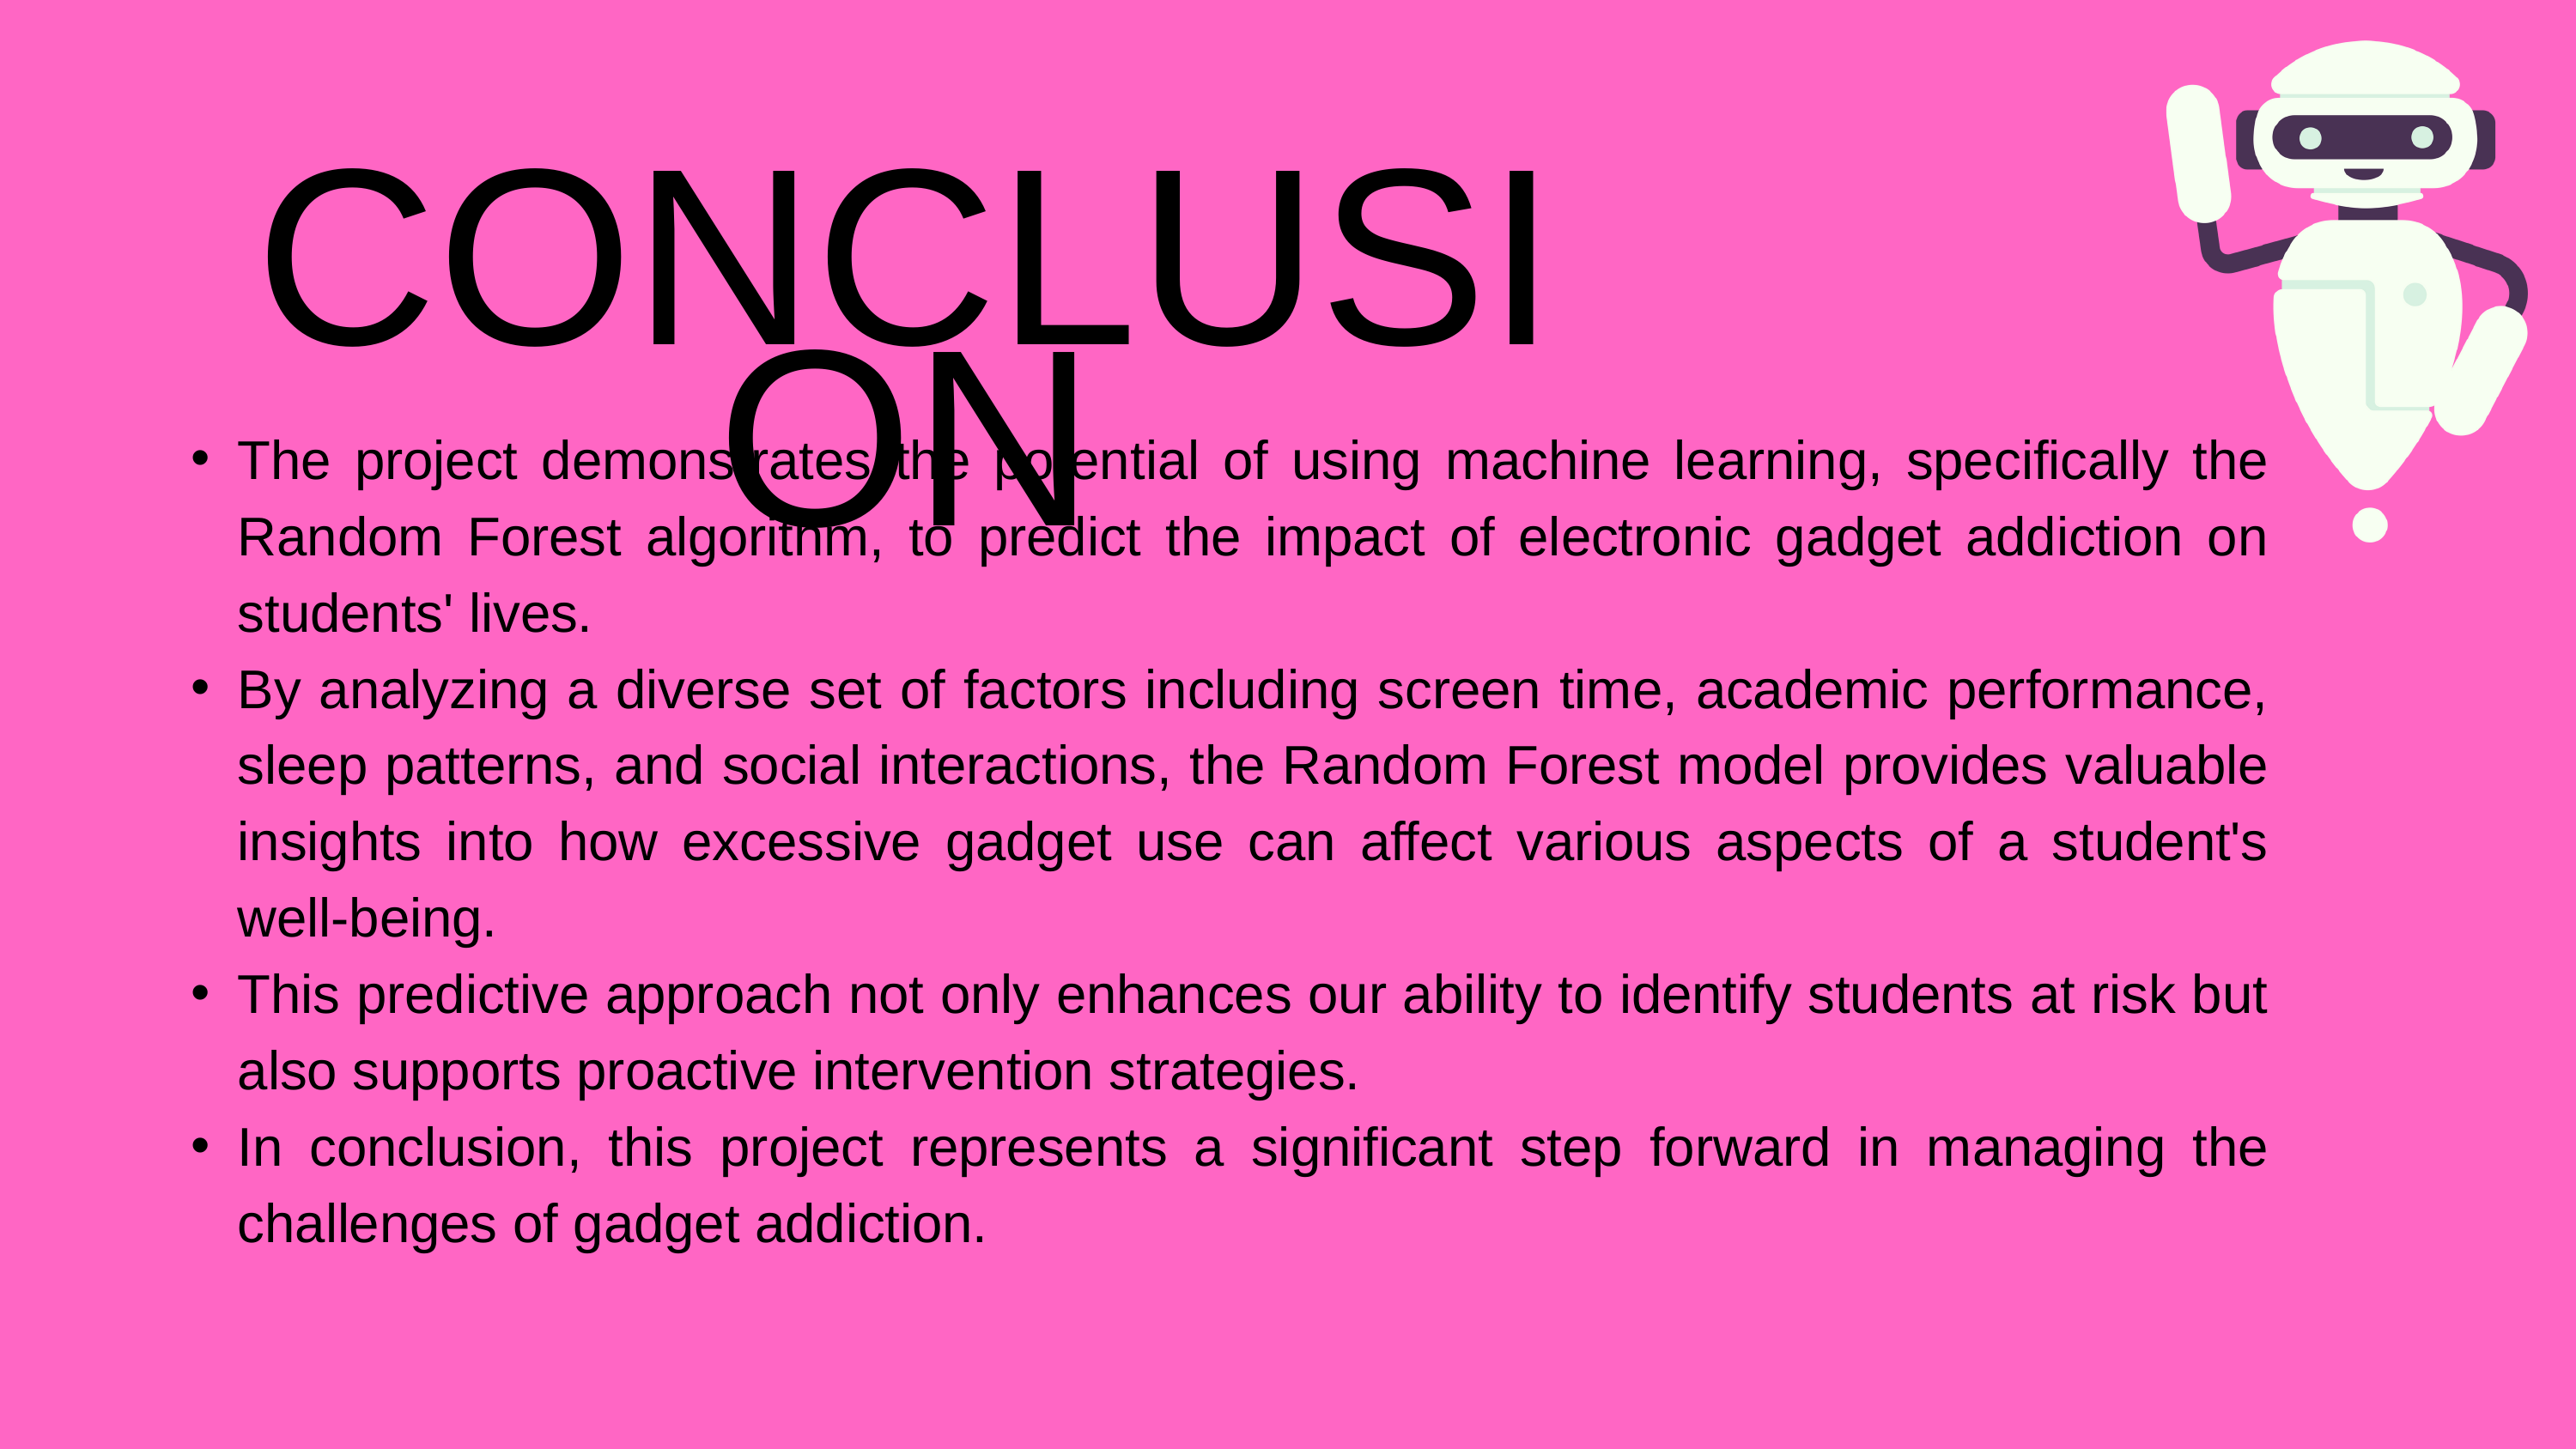

CONCLUSION
The project demonstrates the potential of using machine learning, specifically the Random Forest algorithm, to predict the impact of electronic gadget addiction on students' lives.
By analyzing a diverse set of factors including screen time, academic performance, sleep patterns, and social interactions, the Random Forest model provides valuable insights into how excessive gadget use can affect various aspects of a student's well-being.
This predictive approach not only enhances our ability to identify students at risk but also supports proactive intervention strategies.
In conclusion, this project represents a significant step forward in managing the challenges of gadget addiction.